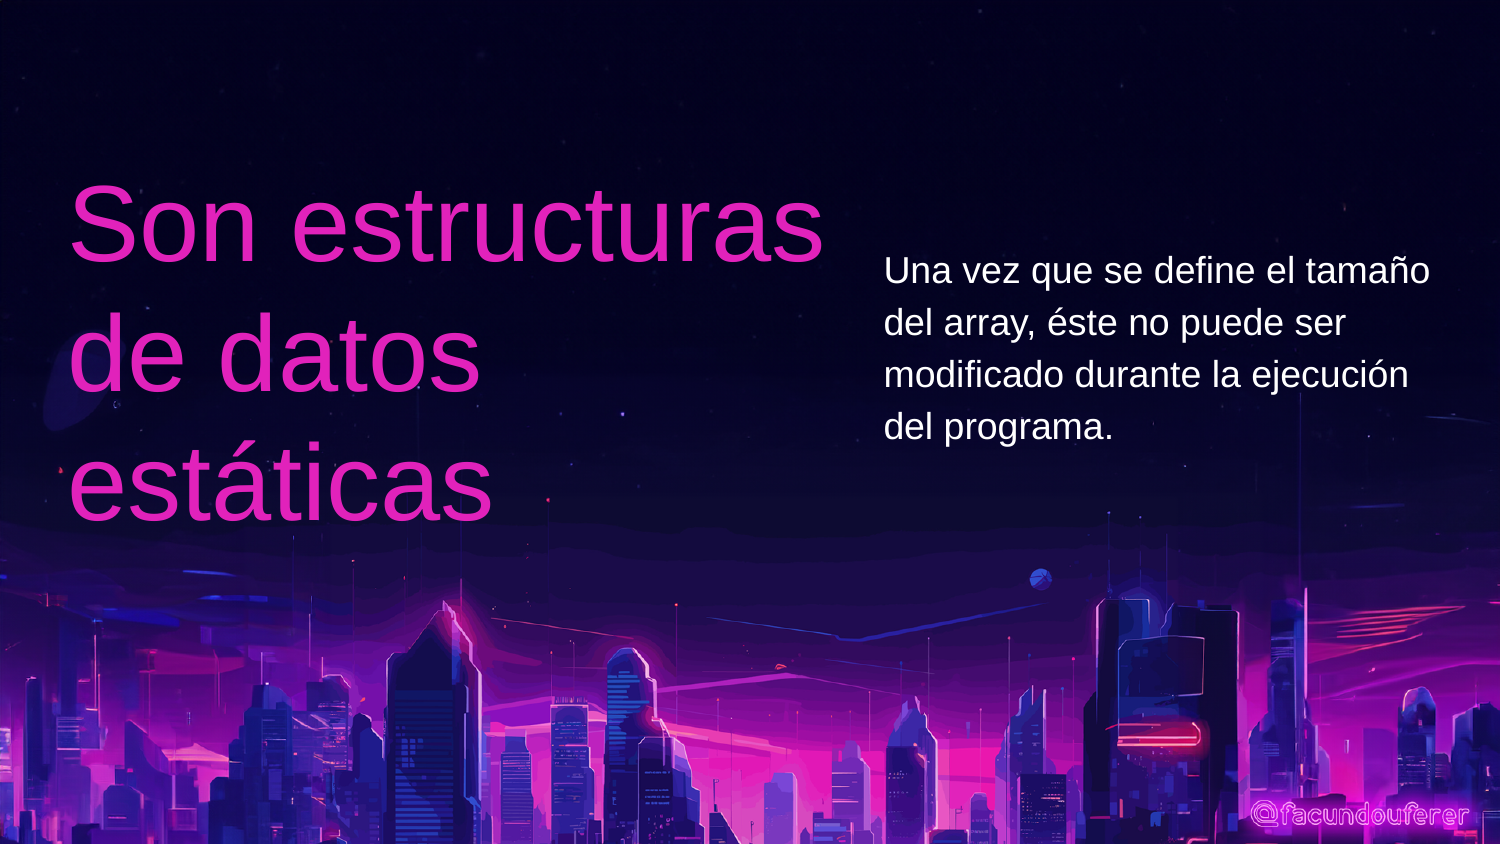

# Son estructuras de datos estáticas
Una vez que se define el tamaño del array, éste no puede ser modificado durante la ejecución del programa.